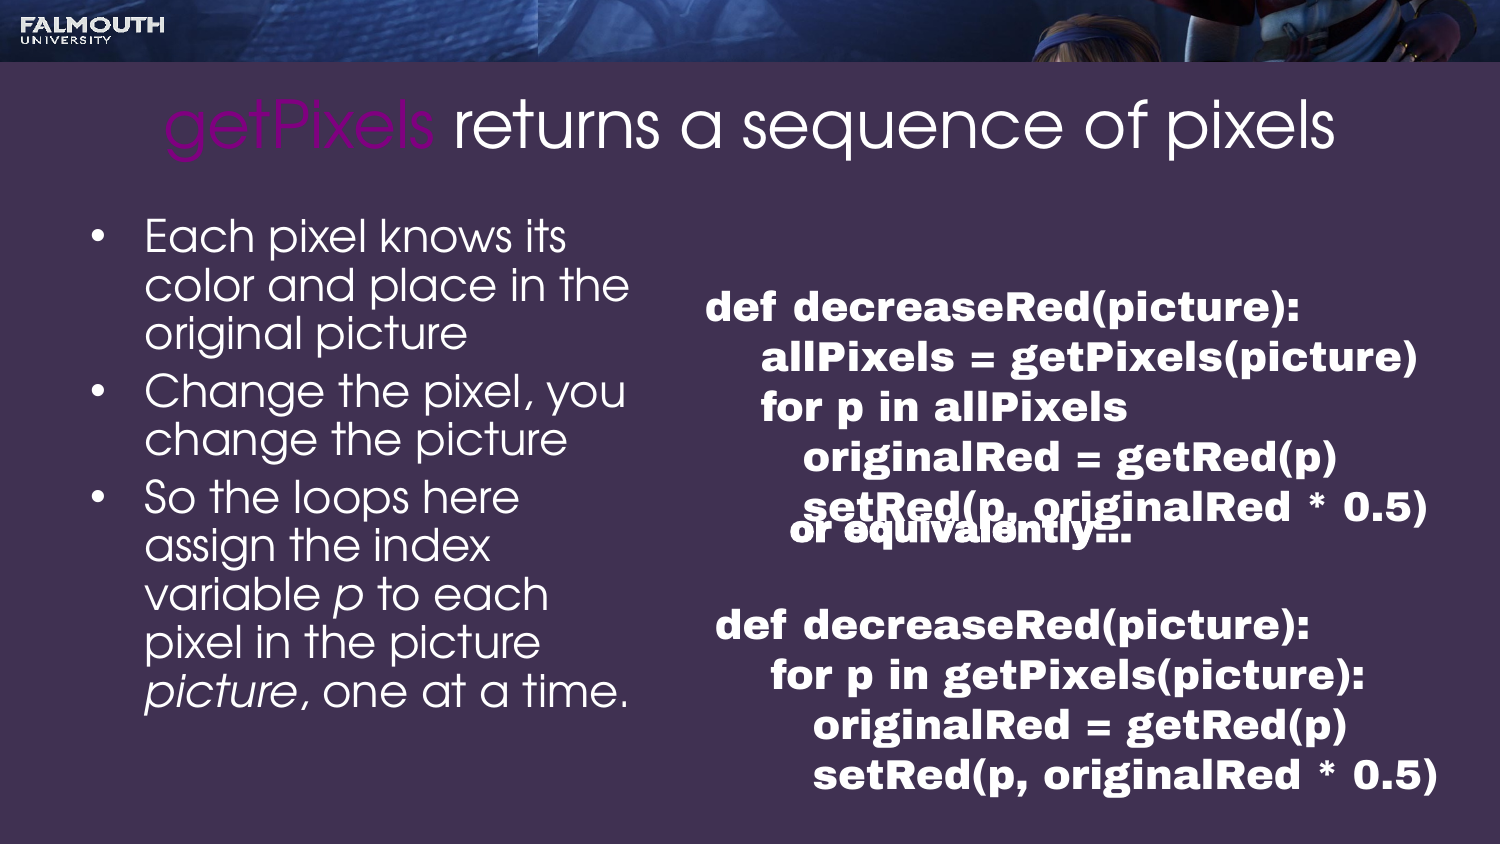

# getPixels returns a sequence of pixels
Each pixel knows its color and place in the original picture
Change the pixel, you change the picture
So the loops here assign the index variable p to each pixel in the picture picture, one at a time.
def decreaseRed(picture):
    allPixels = getPixels(picture)
    for p in allPixels
       originalRed = getRed(p)
       setRed(p, originalRed * 0.5)
or equivalently…
def decreaseRed(picture):
    for p in getPixels(picture):
       originalRed = getRed(p)
       setRed(p, originalRed * 0.5)